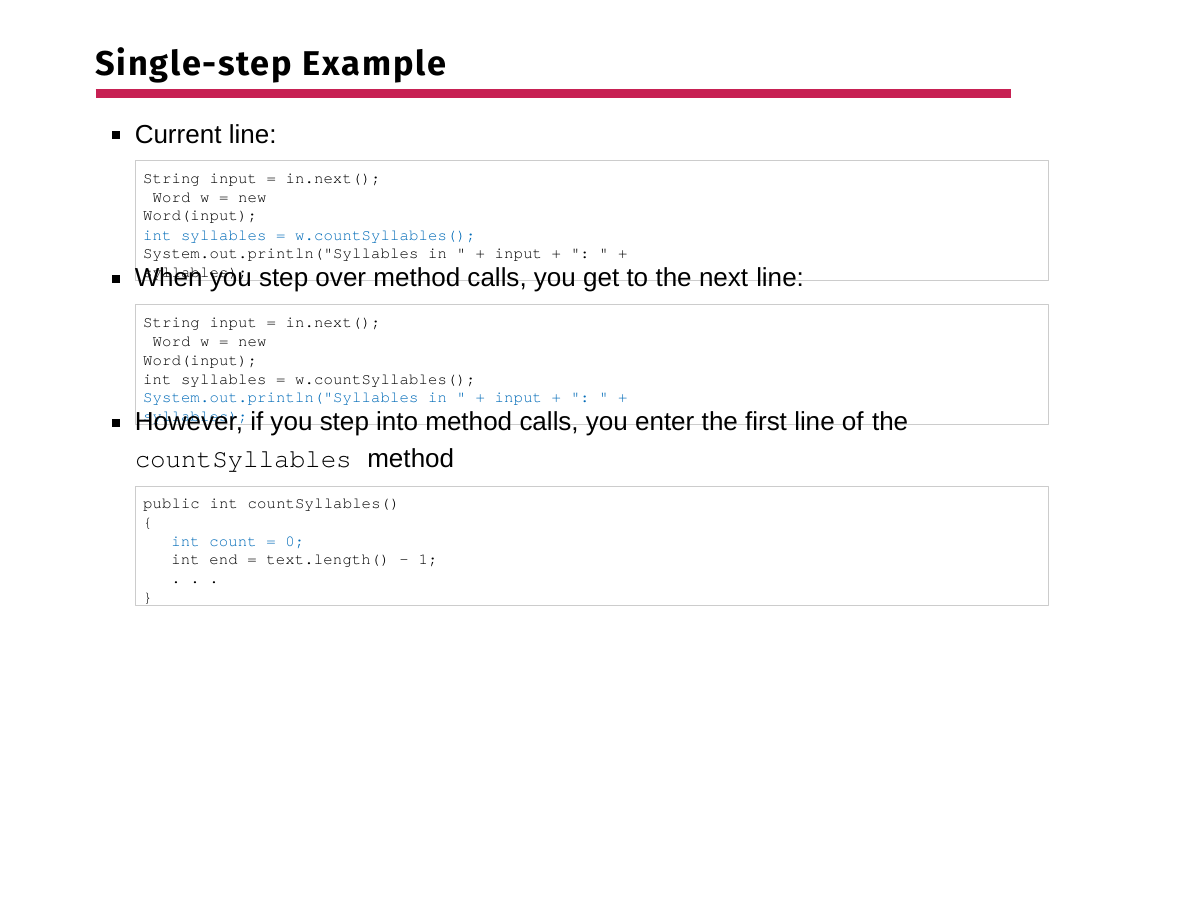

# Single-step Example
Current line:

String input = in.next();  Word w = new Word(input);
int syllables = w.countSyllables();  System.out.println("Syllables in " + input + ": " + syllables);
When you step over method calls, you get to the next line:

String input = in.next();  Word w = new Word(input);
int syllables = w.countSyllables();  System.out.println("Syllables in " + input + ": " + syllables);
However, if you step into method calls, you enter the first line of the
countSyllables method

public int countSyllables()
{
int count = 0;
int end = text.length() - 1;
. . .
}